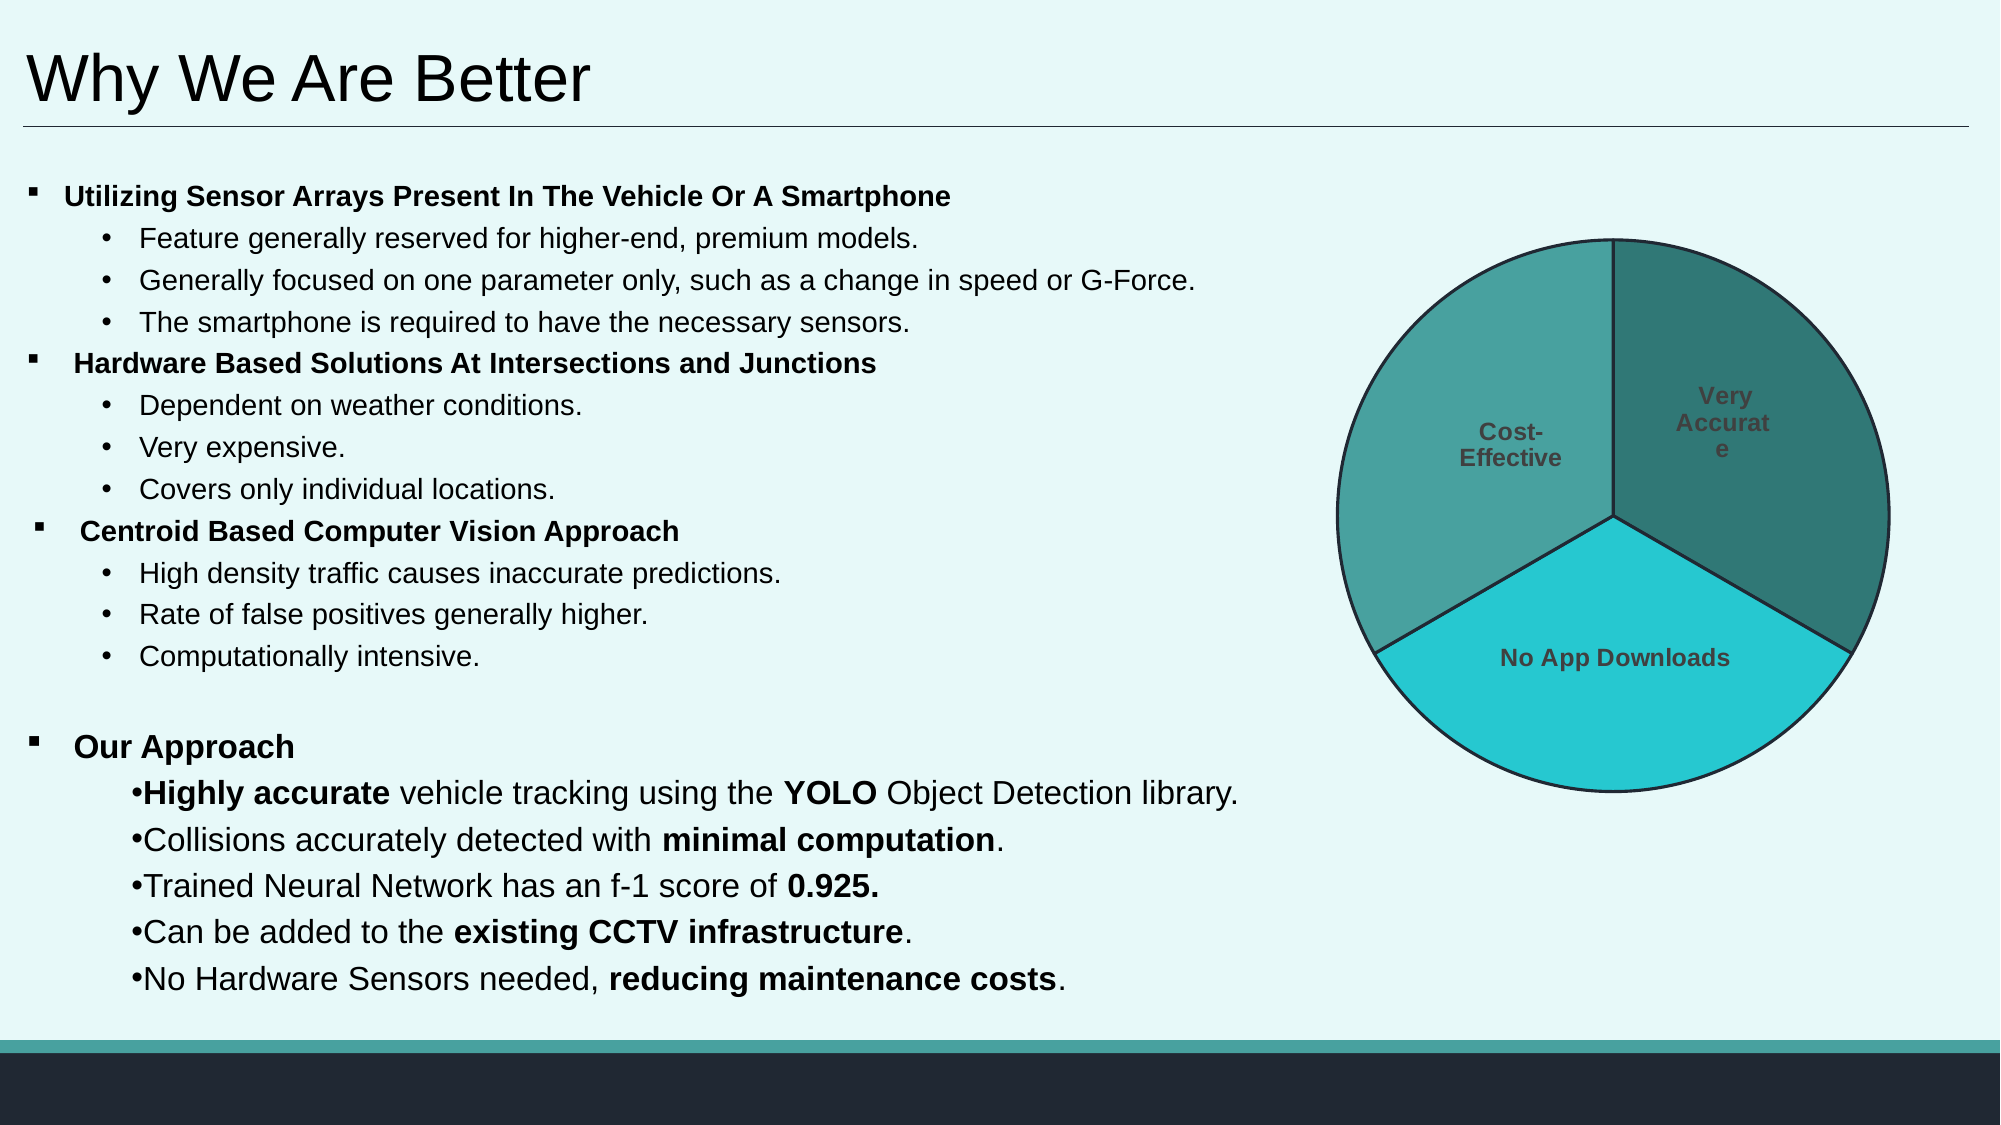

# Why We Are Better

Utilizing Sensor Arrays Present In The Vehicle Or A Smartphone
Feature generally reserved for higher-end, premium models.
Generally focused on one parameter only, such as a change in speed or G-Force.
The smartphone is required to have the necessary sensors.
Hardware Based Solutions At Intersections and Junctions
Dependent on weather conditions.
Very expensive.
Covers only individual locations.
Centroid Based Computer Vision Approach
High density traffic causes inaccurate predictions.
Rate of false positives generally higher.
Computationally intensive.

Our Approach
Highly accurate vehicle tracking using the YOLO Object Detection library.
Collisions accurately detected with minimal computation.
Trained Neural Network has an f-1 score of 0.925.
Can be added to the existing CCTV infrastructure.
No Hardware Sensors needed, reducing maintenance costs.

### Chart

| Category | Sales |
|---|---|
| 1st Qtr | 25.0 |
| 2nd Qtr | 25.0 |
|  | None |
| 4th Qtr | 25.0 |